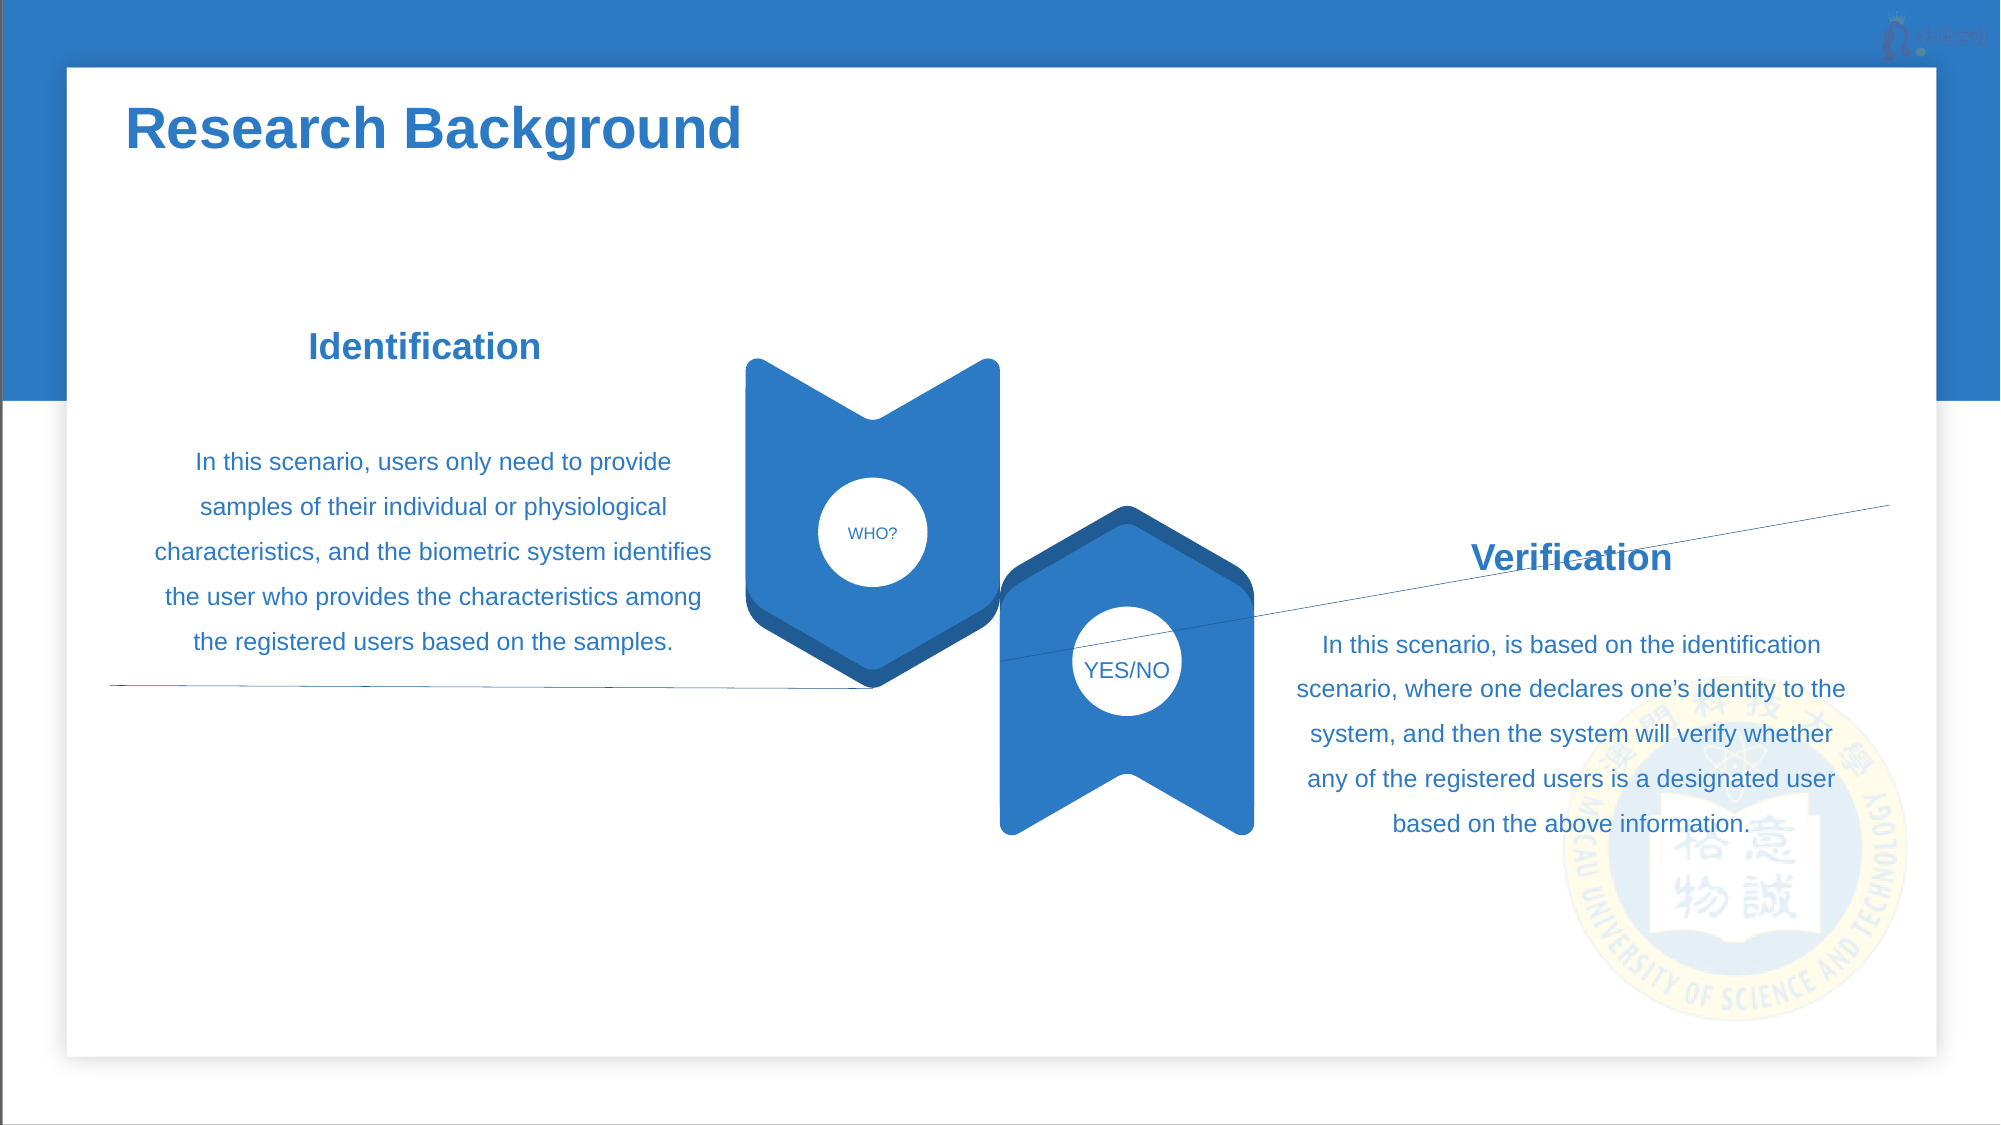

# Research Background
Identification

In this scenario, users only need to provide samples of their individual or physiological characteristics, and the biometric system identifies the user who provides the characteristics among the registered users based on the samples.

WHO?

Verification

In this scenario, is based on the identification scenario, where one declares one’s identity to the system, and then the system will verify whether any of the registered users is a designated user based on the above information.

YES/NO